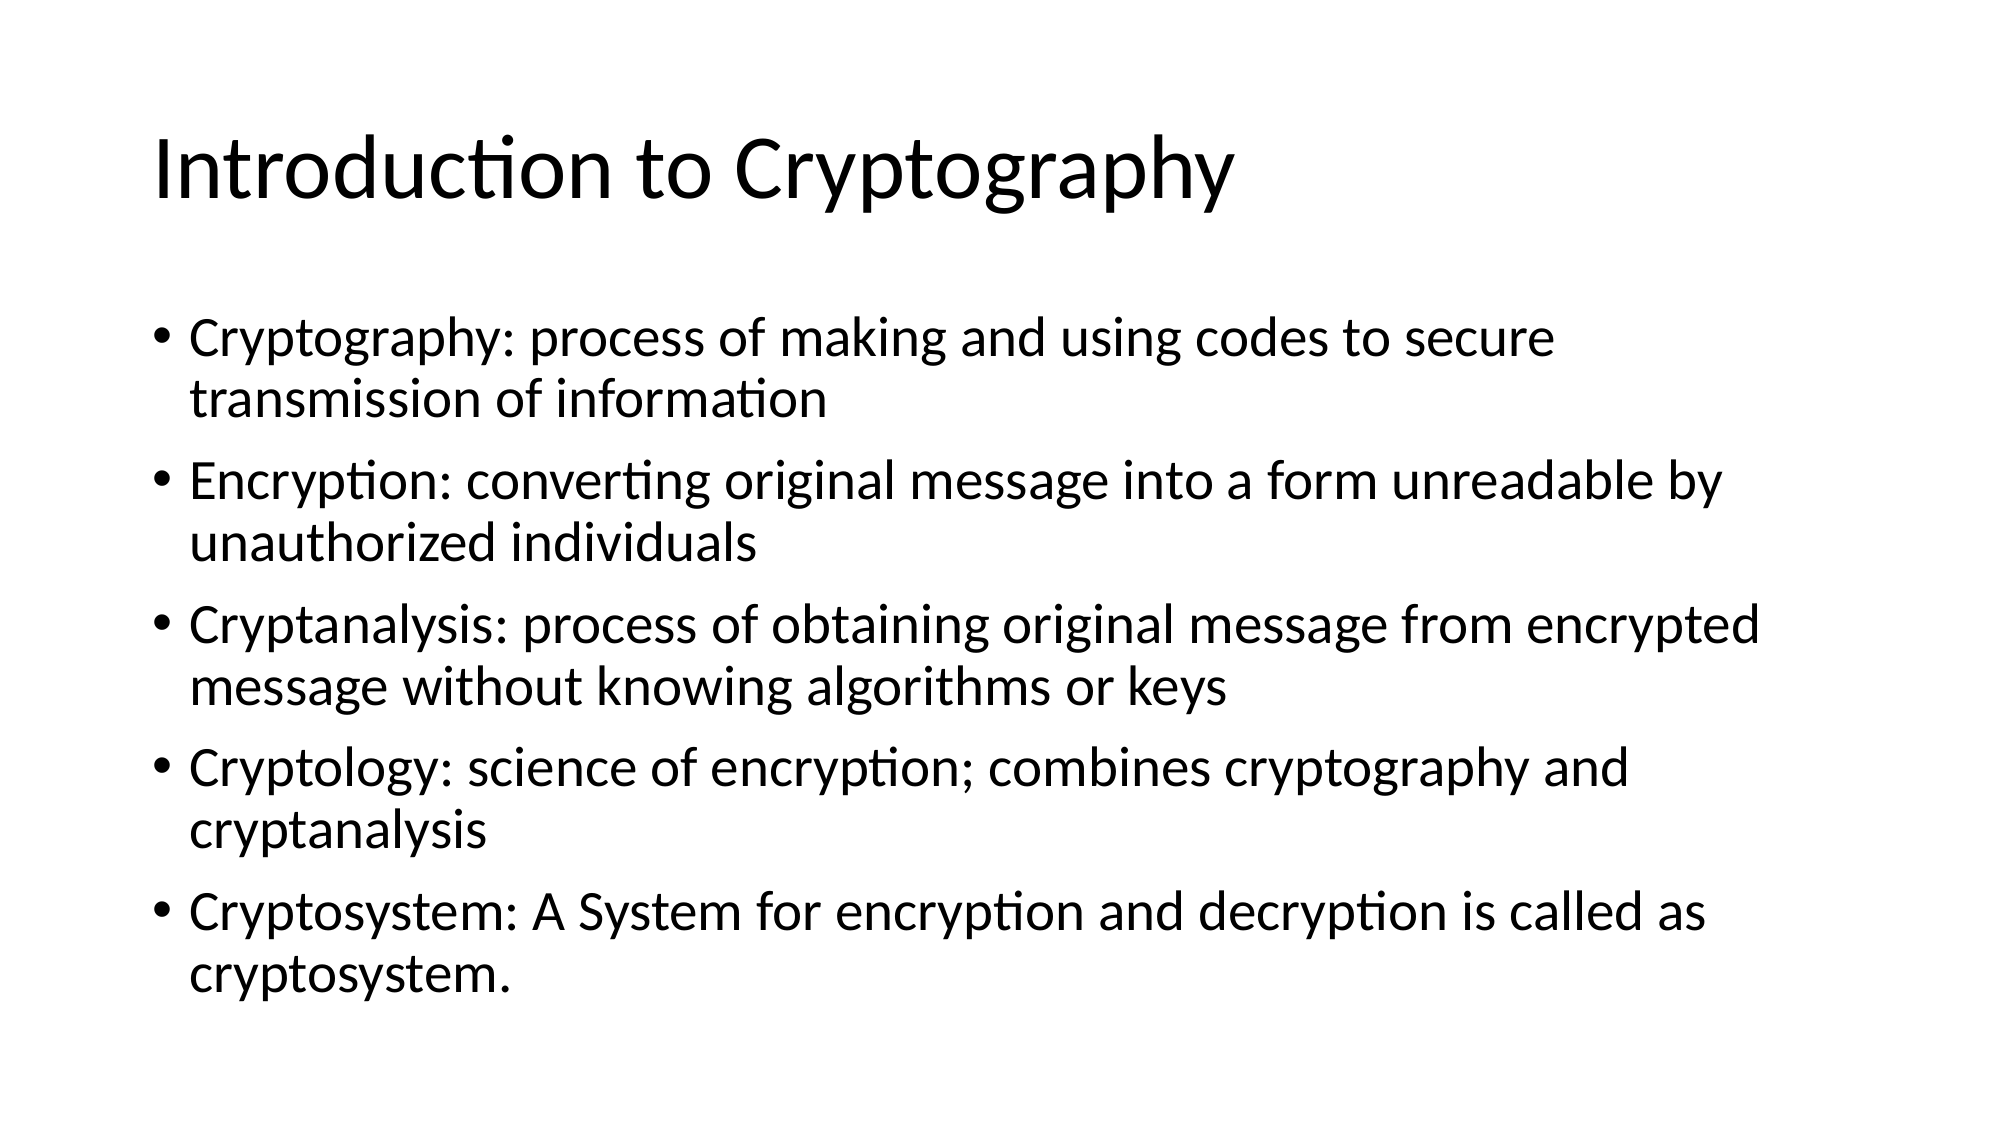

# Introduction to Cryptography
Cryptography: process of making and using codes to secure transmission of information
Encryption: converting original message into a form unreadable by unauthorized individuals
Cryptanalysis: process of obtaining original message from encrypted message without knowing algorithms or keys
Cryptology: science of encryption; combines cryptography and cryptanalysis
Cryptosystem: A System for encryption and decryption is called as cryptosystem.